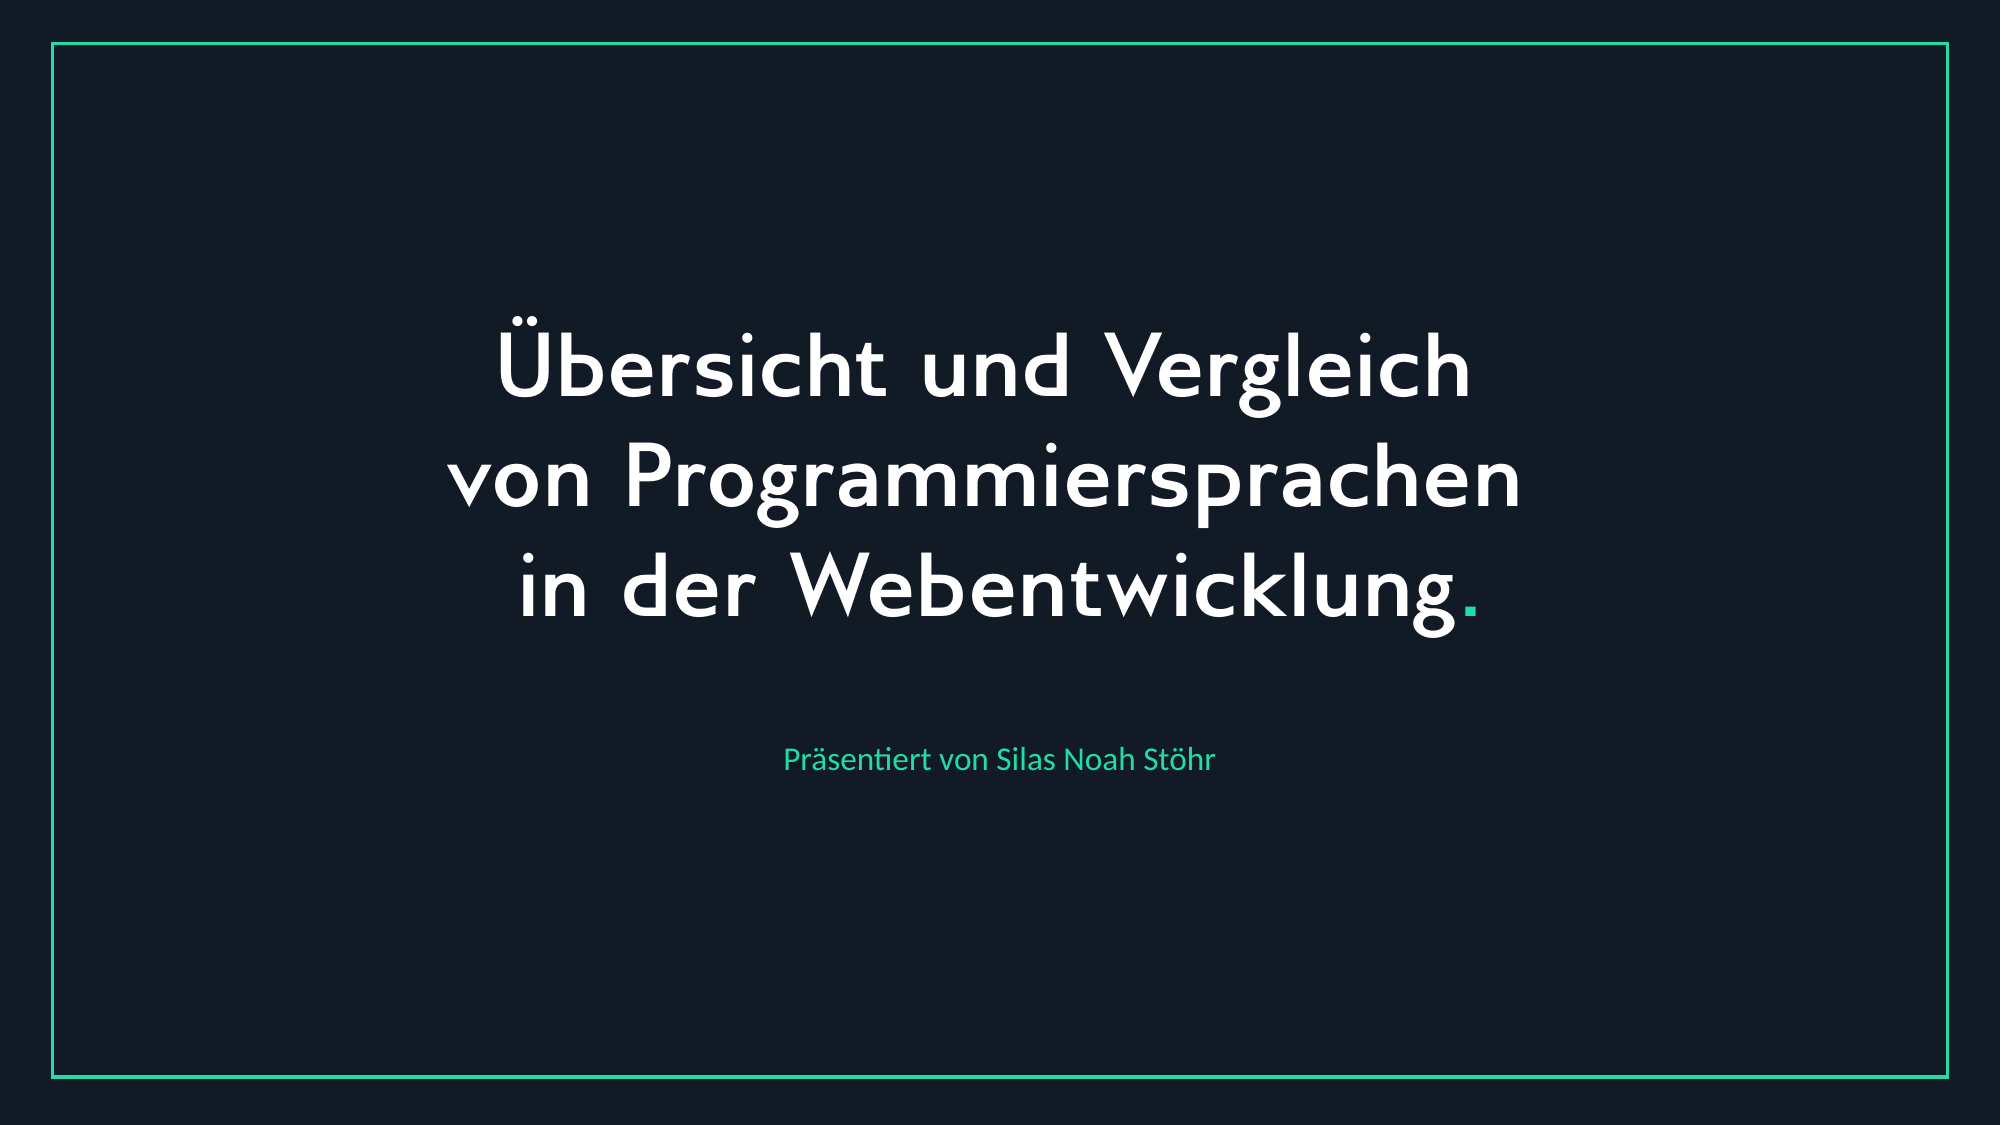

Übersicht und Vergleich
von Programmiersprachen
in der Webentwicklung.
Präsentiert von Silas Noah Stöhr